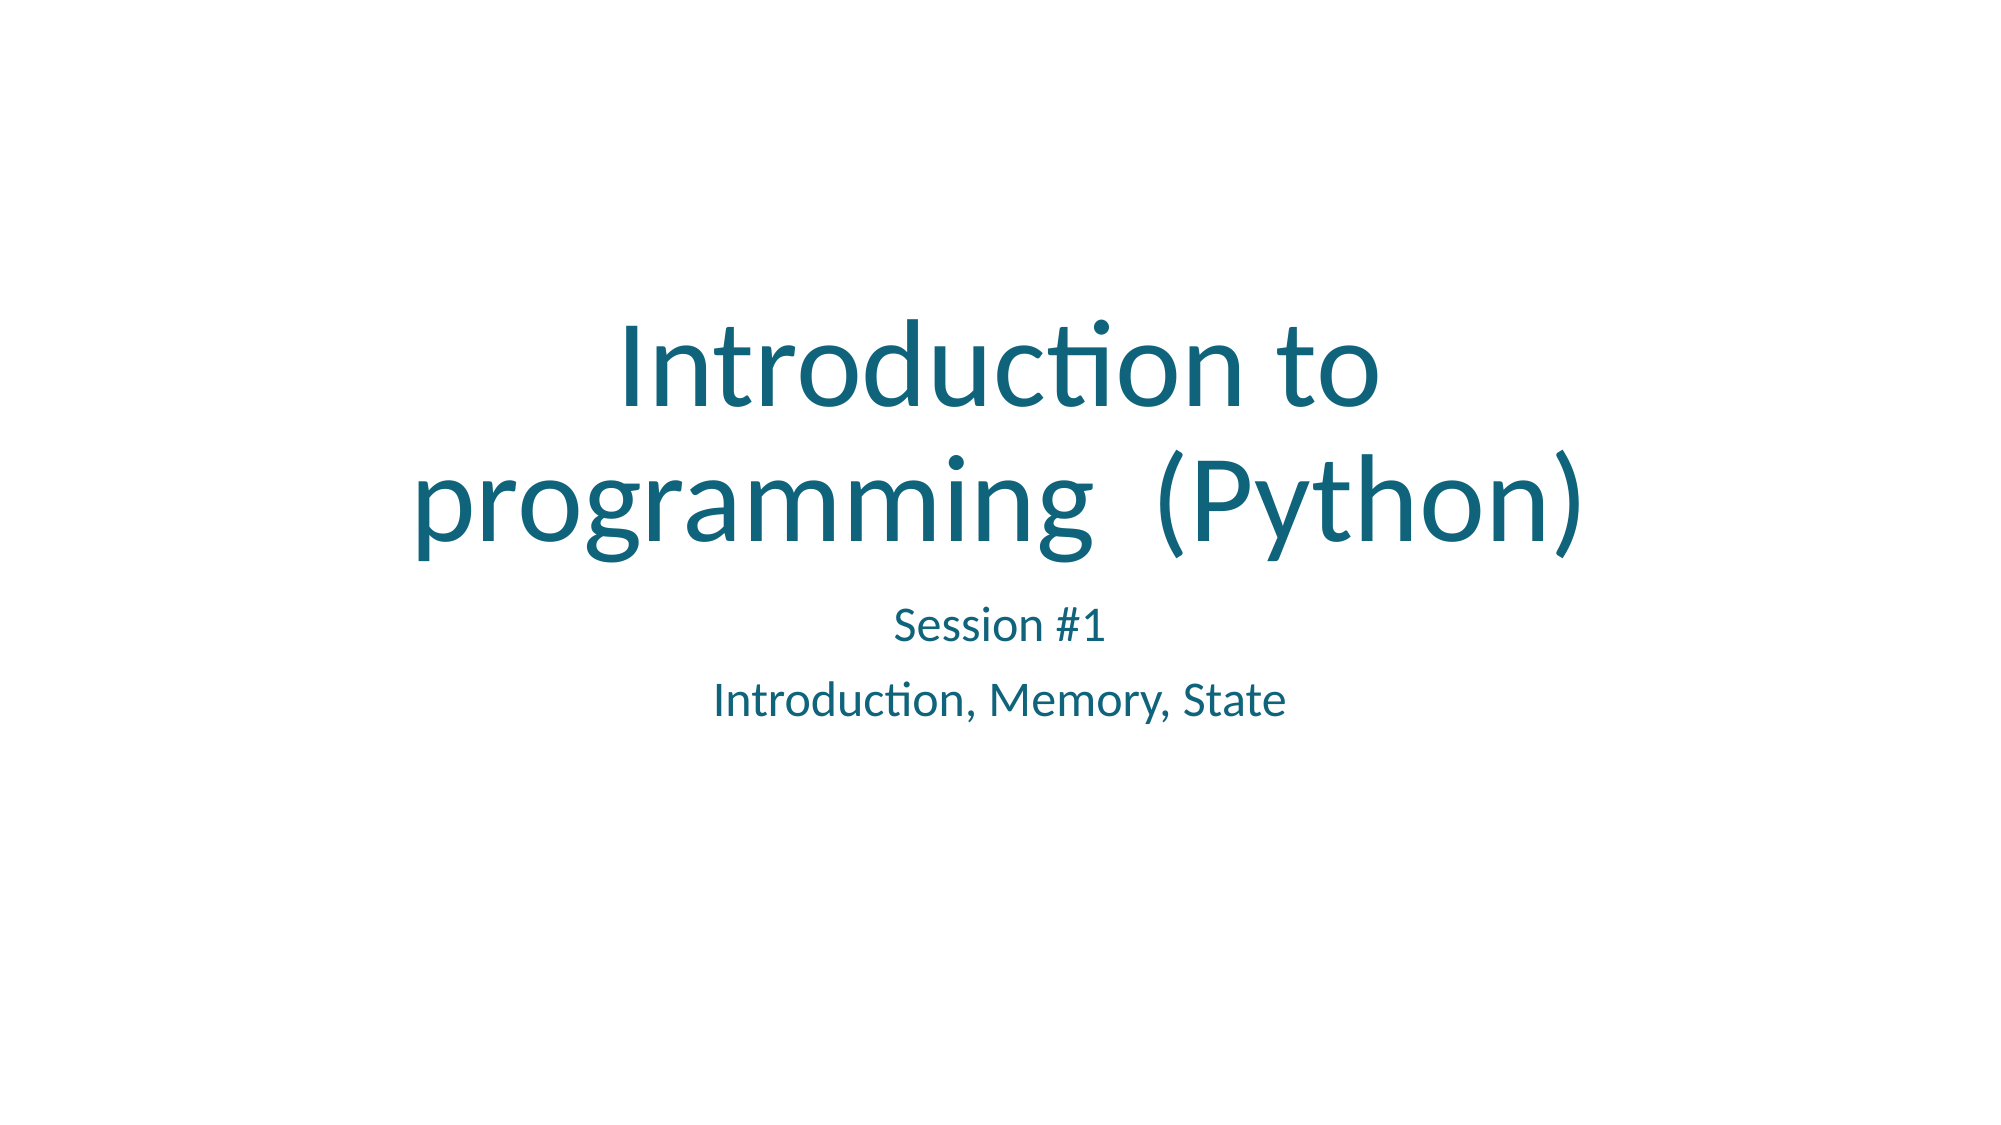

# Introduction to programming  (Python)
Session #1
Introduction, Memory, State